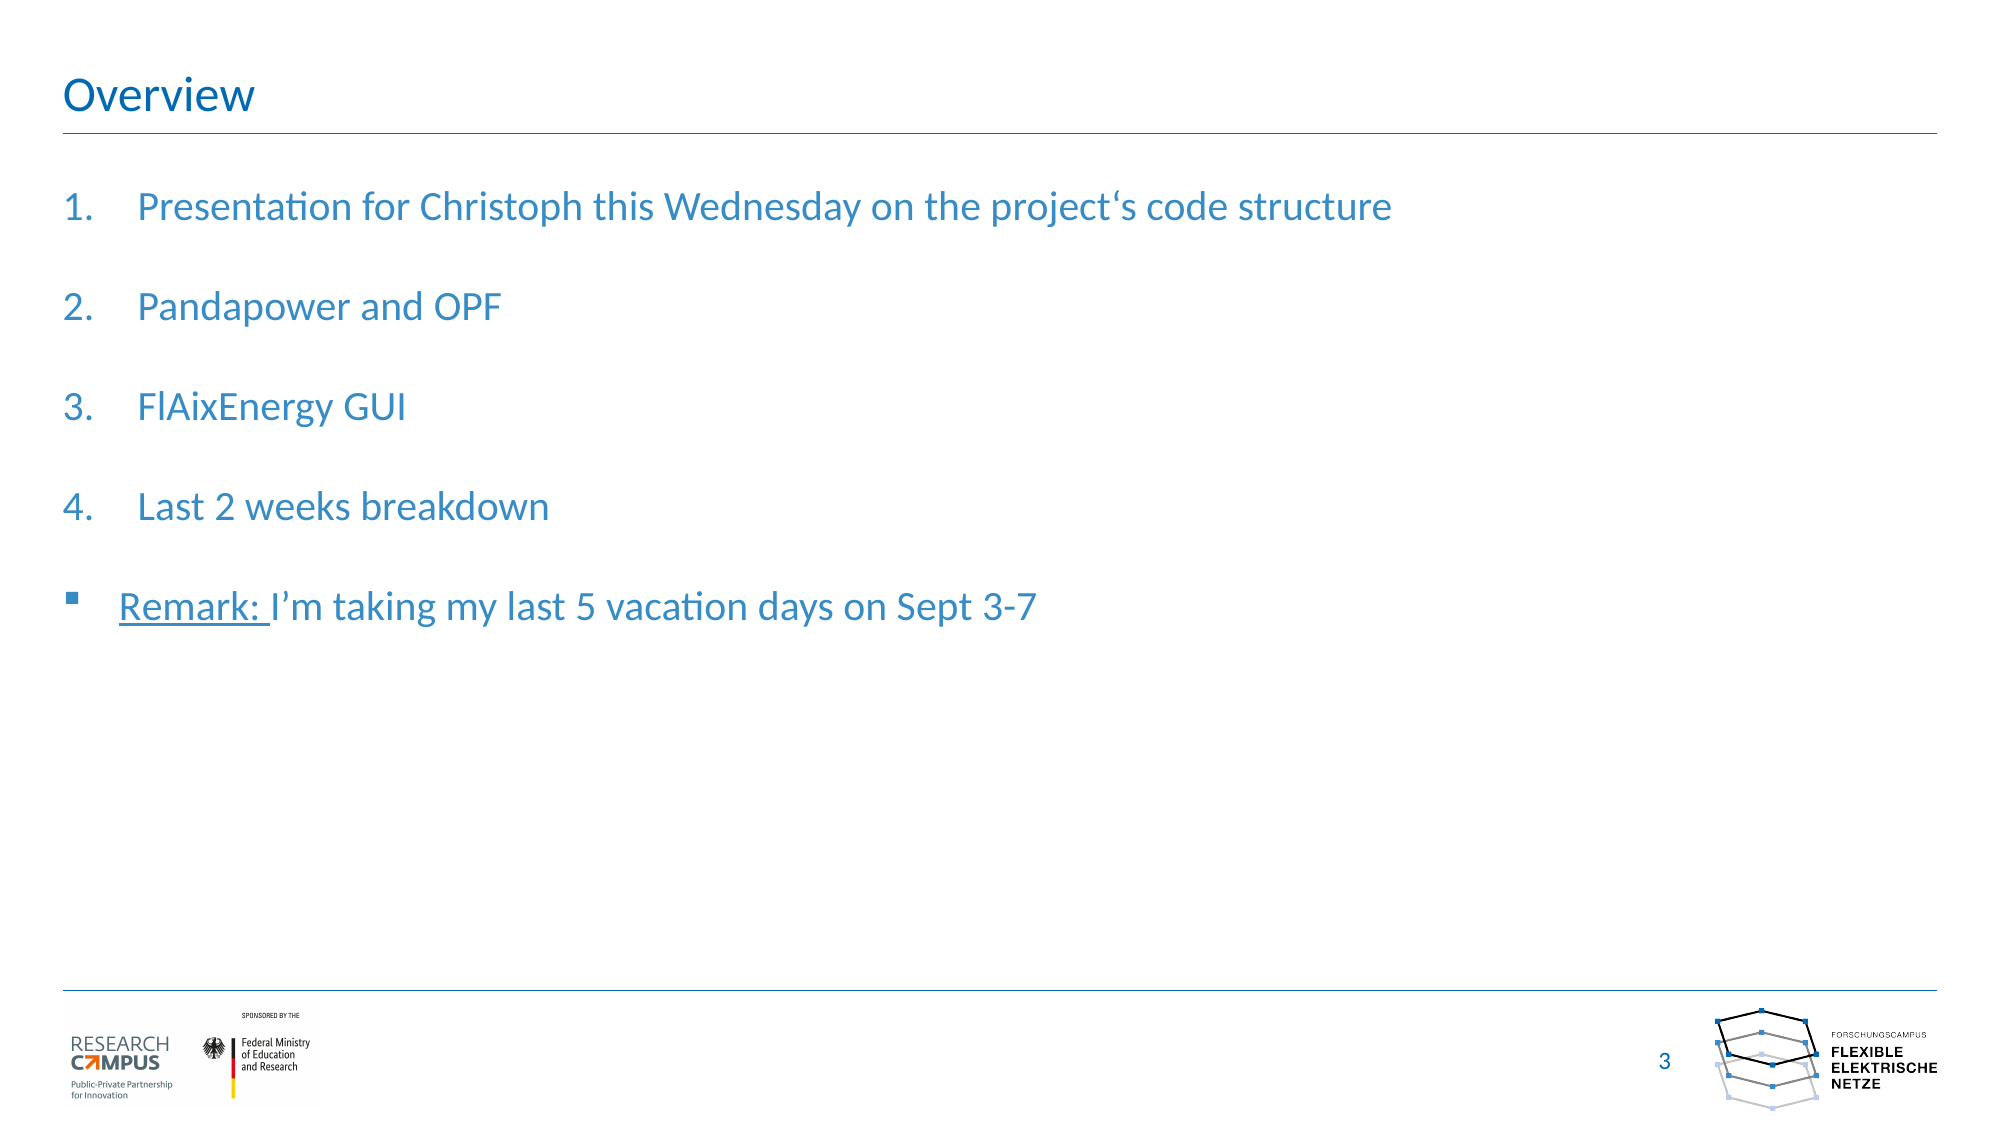

# Overview
Presentation for Christoph this Wednesday on the project‘s code structure

Pandapower and OPF

FlAixEnergy GUI

Last 2 weeks breakdown

Remark: I’m taking my last 5 vacation days on Sept 3-7